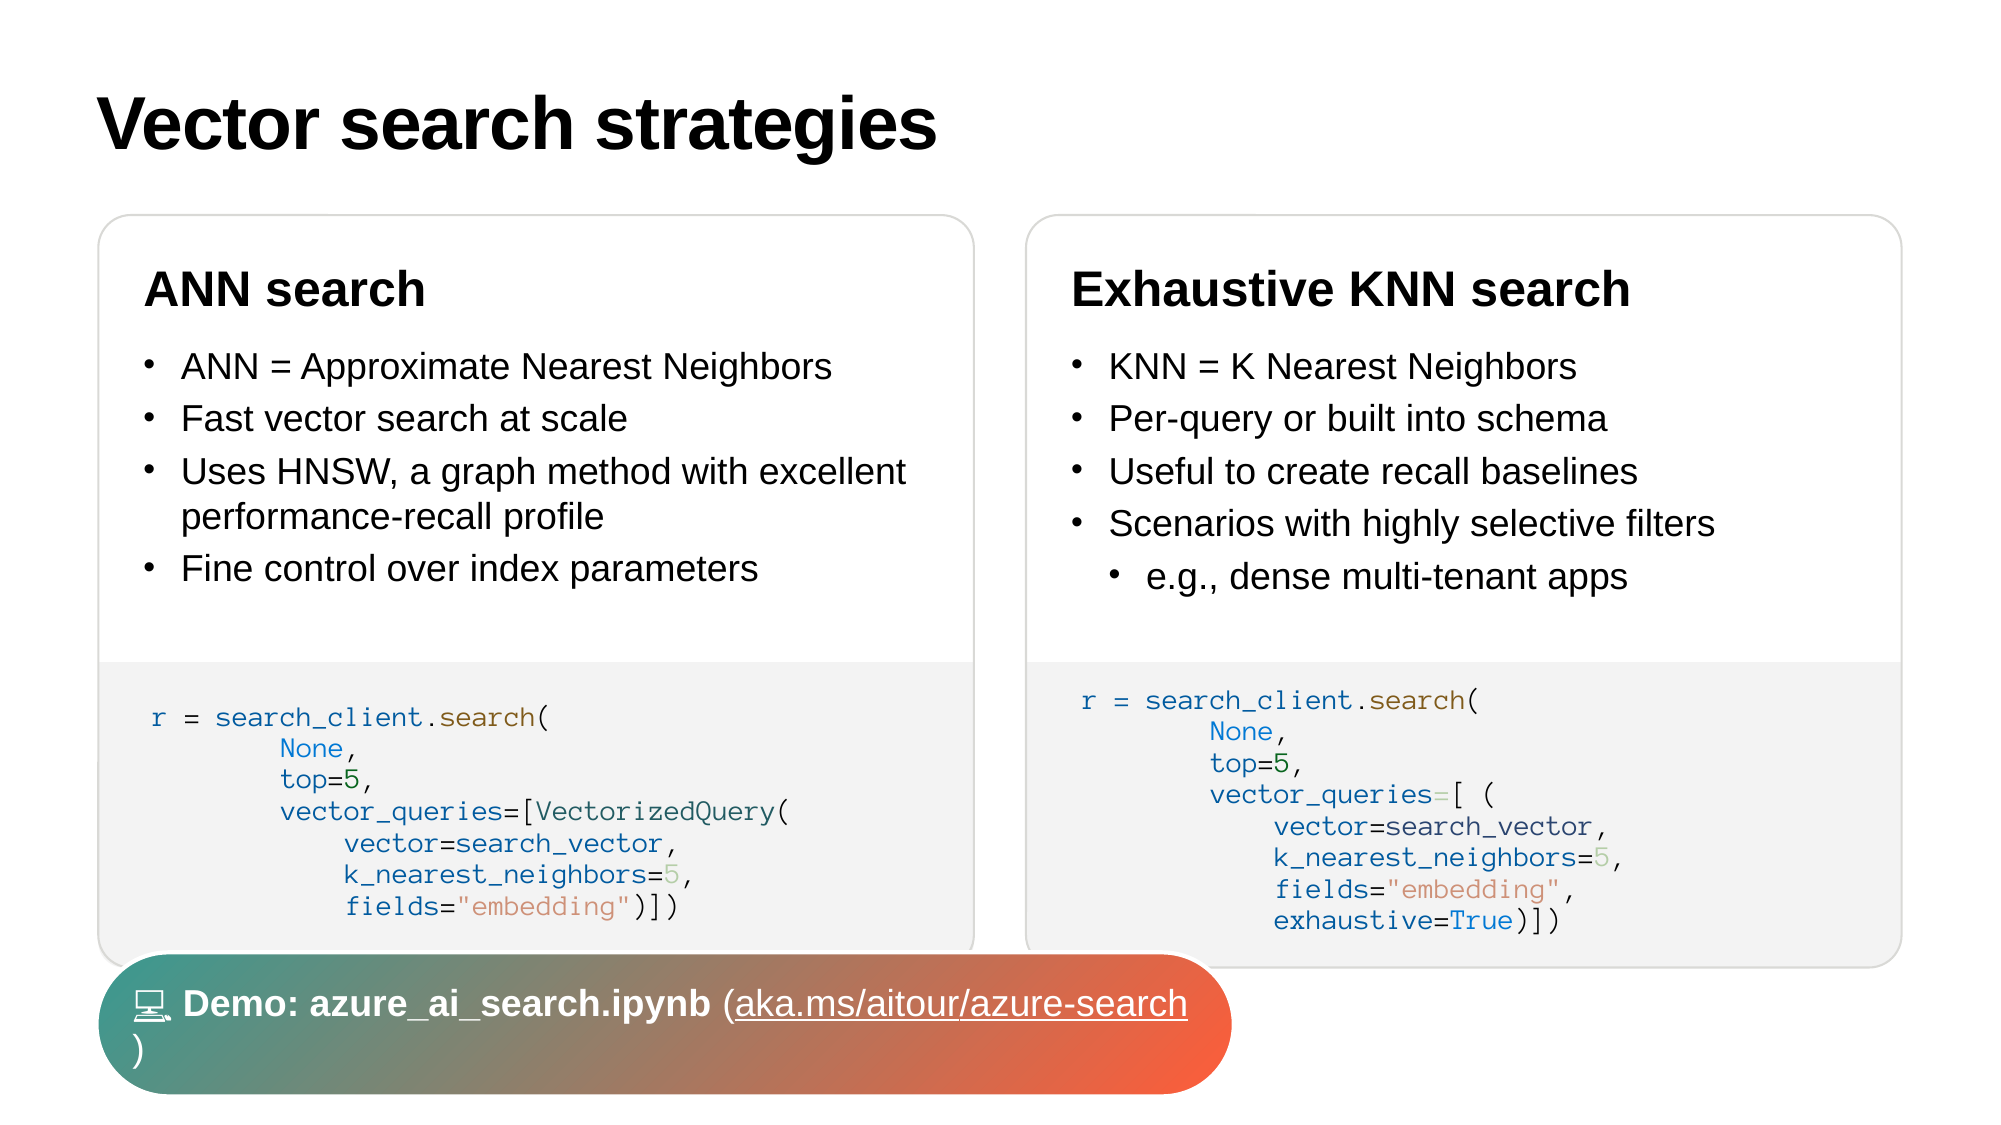

# Vector search strategies

ANN search
Exhaustive KNN search
ANN = Approximate Nearest Neighbors
Fast vector search at scale
Uses HNSW, a graph method with excellent performance-recall profile
Fine control over index parameters
KNN = K Nearest Neighbors
Per-query or built into schema
Useful to create recall baselines
Scenarios with highly selective filters
e.g., dense multi-tenant apps
r = search_client.search(
        None,
        top=5,
        vector_queries=[ (
            vector=search_vector,
            k_nearest_neighbors=5,
            fields="embedding",
            exhaustive=True)])
r = search_client.search(
        None,
        top=5,
        vector_queries=[VectorizedQuery(
            vector=search_vector,
            k_nearest_neighbors=5,
            fields="embedding")])
💻 Demo: azure_ai_search.ipynb (aka.ms/aitour/azure-search)